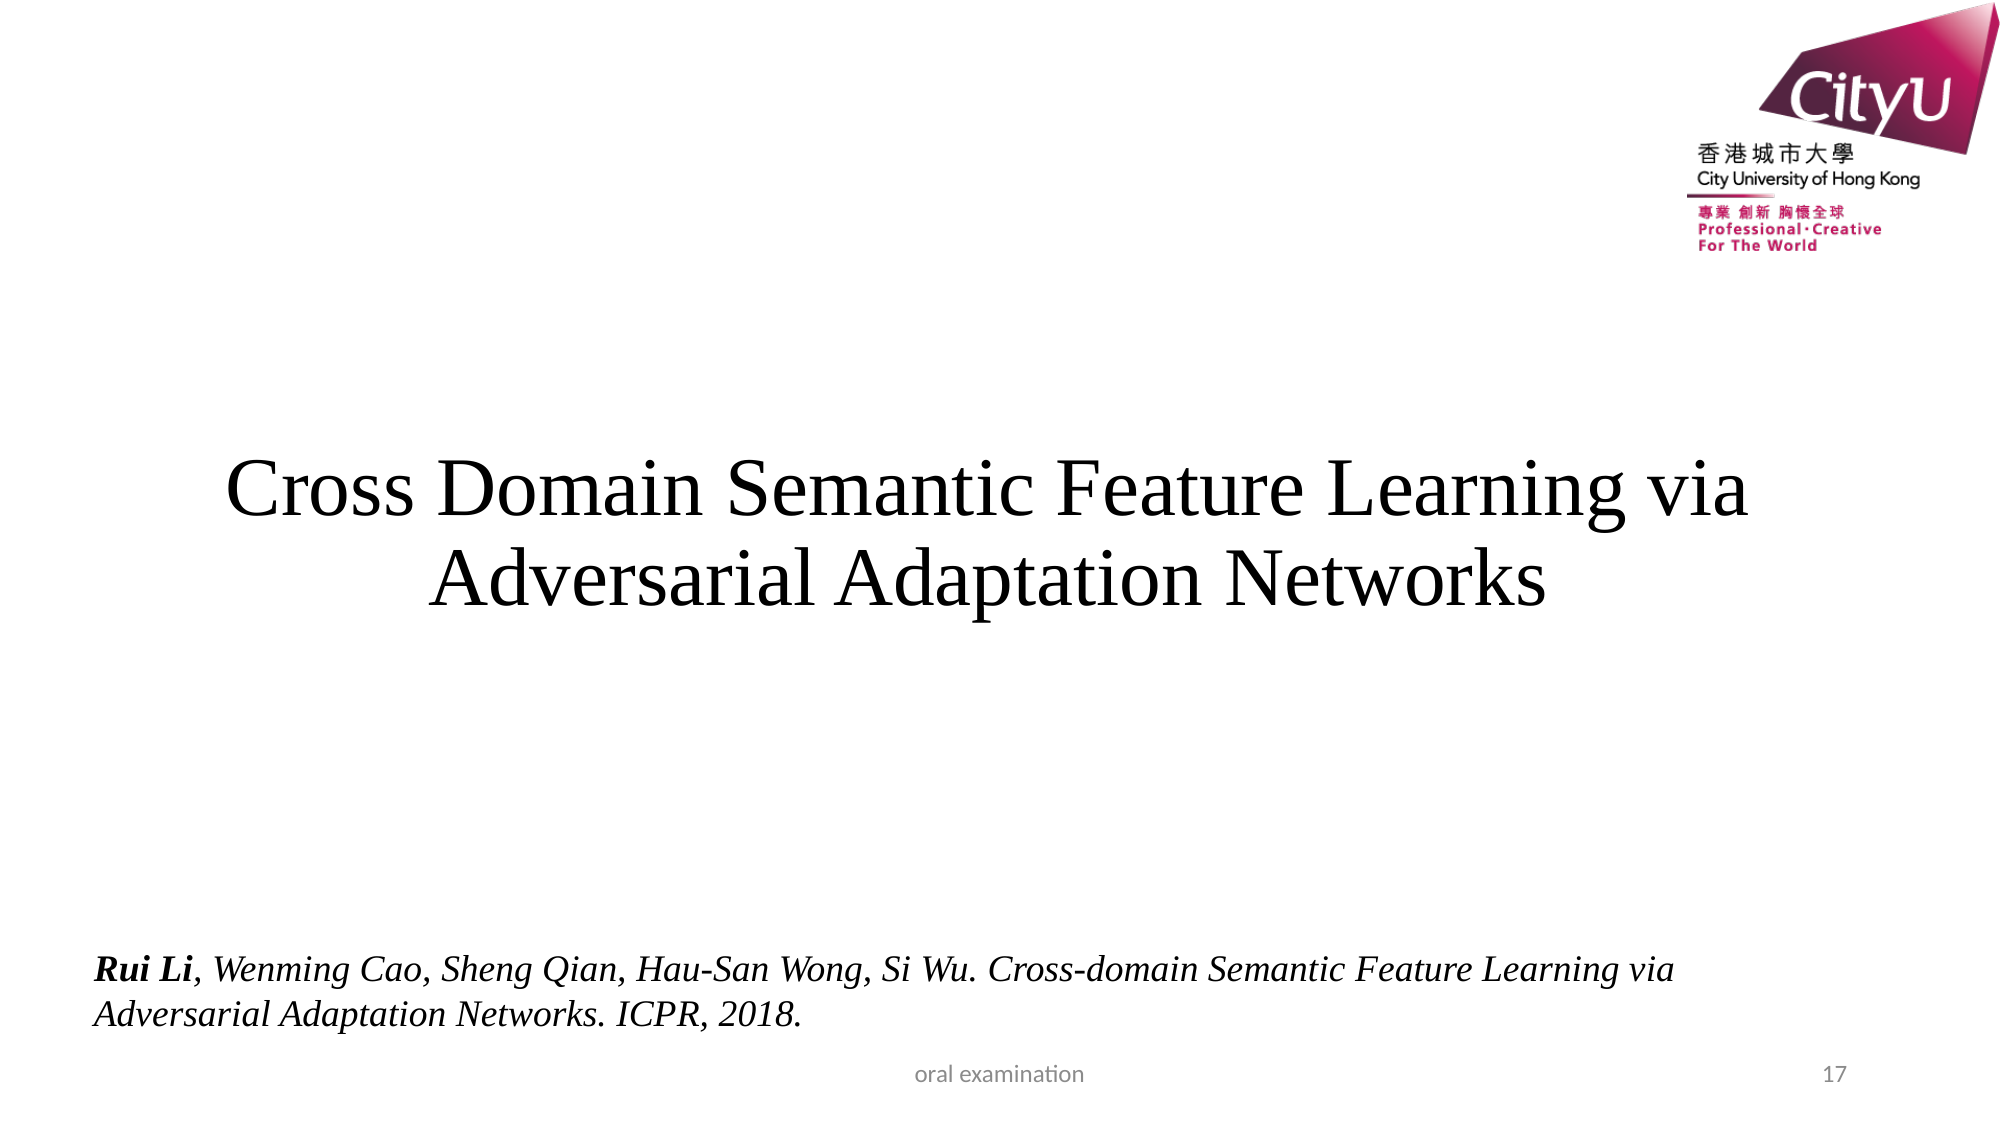

# Cross Domain Semantic Feature Learning via Adversarial Adaptation Networks
Rui Li, Wenming Cao, Sheng Qian, Hau-San Wong, Si Wu. Cross-domain Semantic Feature Learning via
Adversarial Adaptation Networks. ICPR, 2018.
oral examination
17